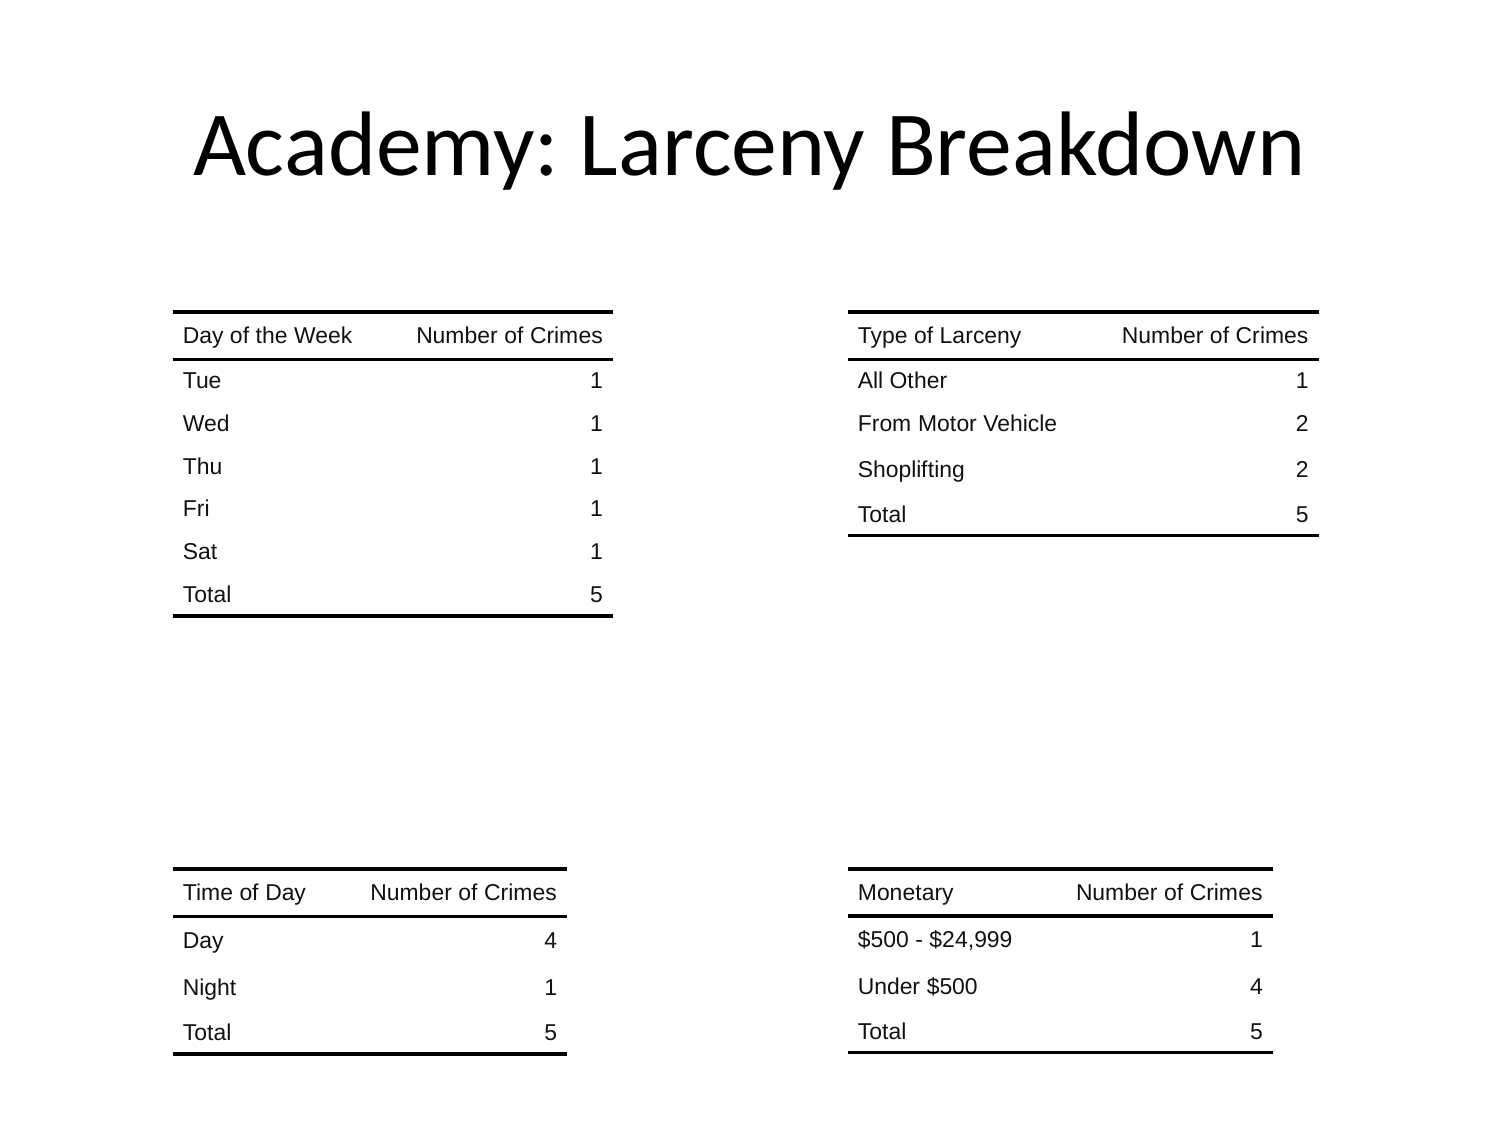

# Academy: Larceny Breakdown
| Day of the Week | Number of Crimes |
| --- | --- |
| Tue | 1 |
| Wed | 1 |
| Thu | 1 |
| Fri | 1 |
| Sat | 1 |
| Total | 5 |
| Type of Larceny | Number of Crimes |
| --- | --- |
| All Other | 1 |
| From Motor Vehicle | 2 |
| Shoplifting | 2 |
| Total | 5 |
| Time of Day | Number of Crimes |
| --- | --- |
| Day | 4 |
| Night | 1 |
| Total | 5 |
| Monetary | Number of Crimes |
| --- | --- |
| $500 - $24,999 | 1 |
| Under $500 | 4 |
| Total | 5 |